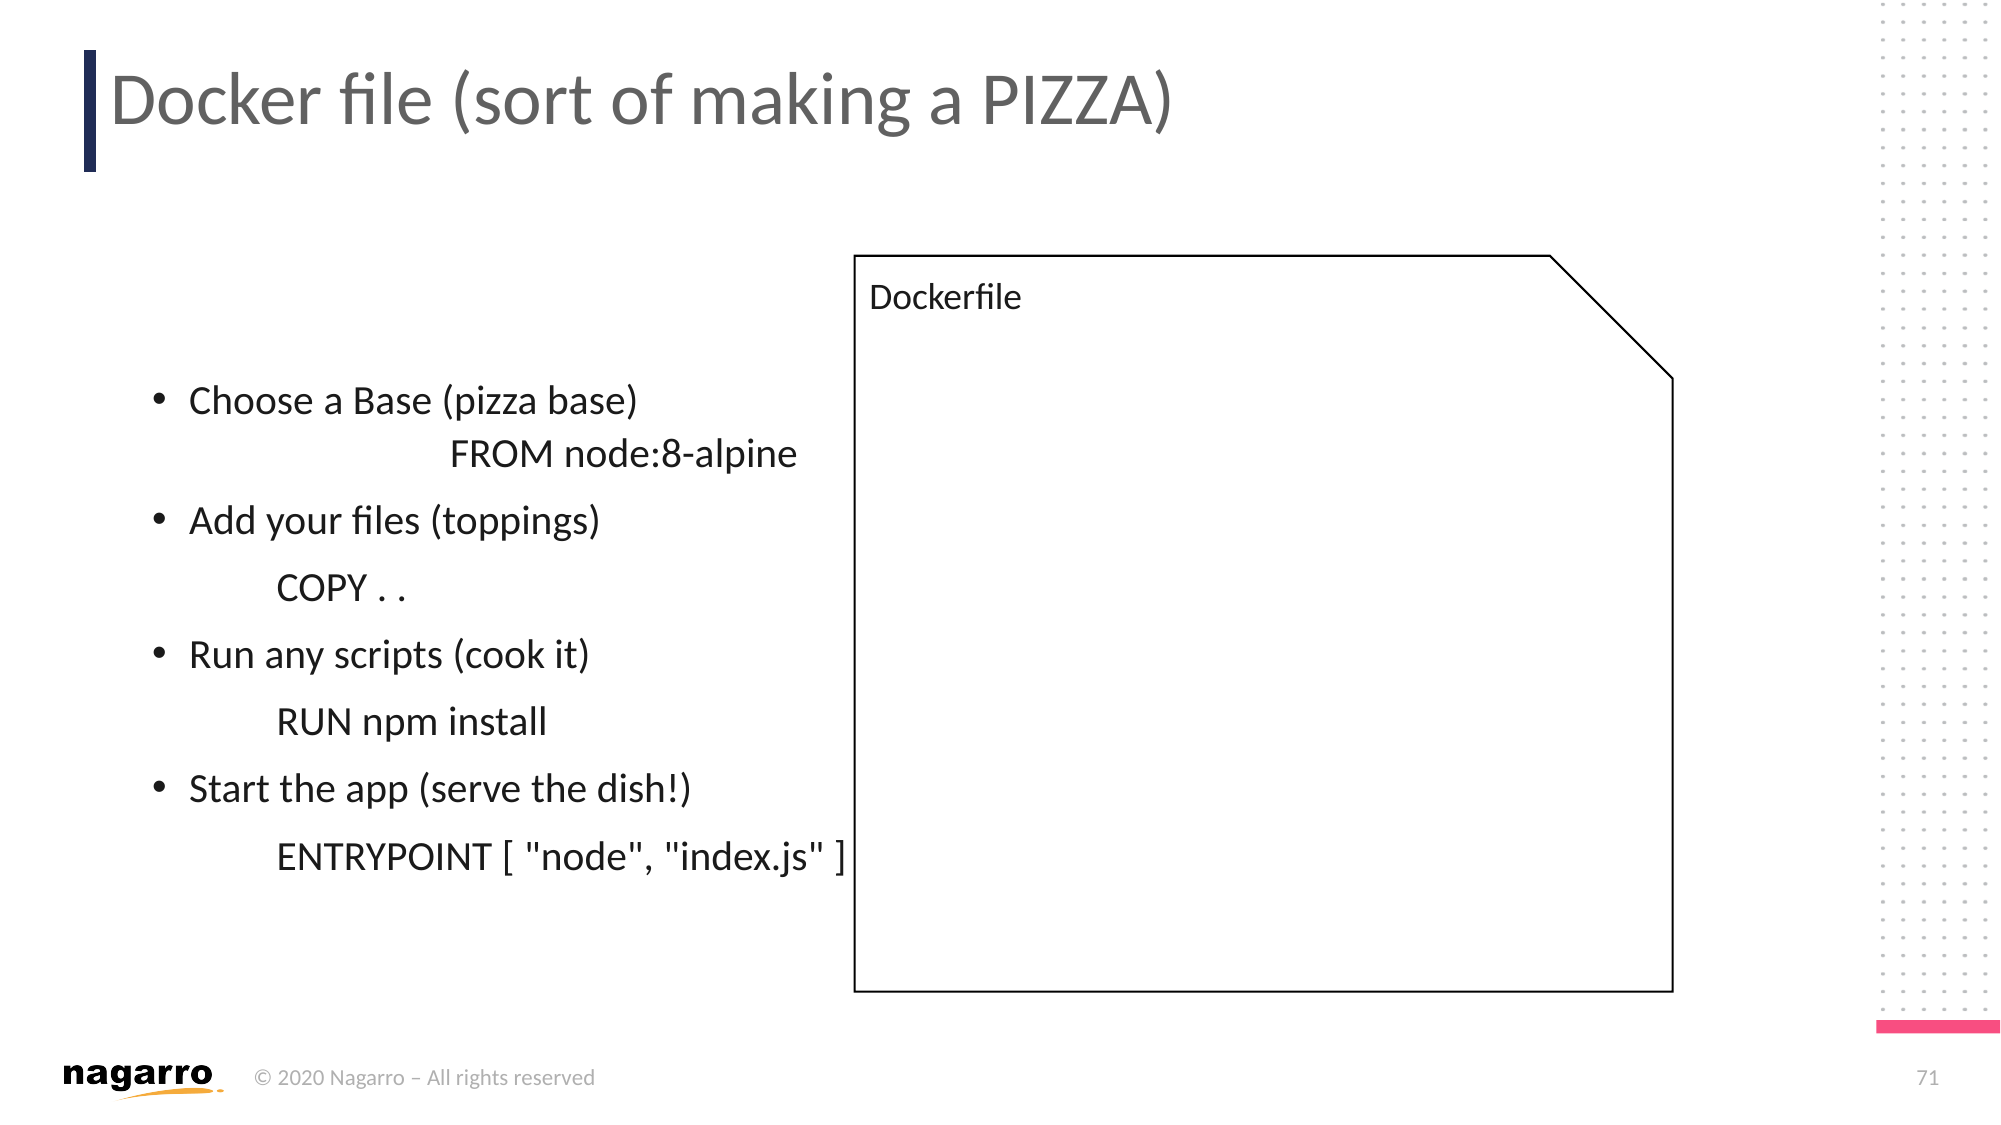

# Docker file (sort of making a PIZZA)
Dockerfile

Choose a Base (pizza base)
														FROM node:8-alpine
Add your files (toppings)
																COPY . .
Run any scripts (cook it)
																RUN npm install
Start the app (serve the dish!)
																ENTRYPOINT [ "node", "index.js" ]